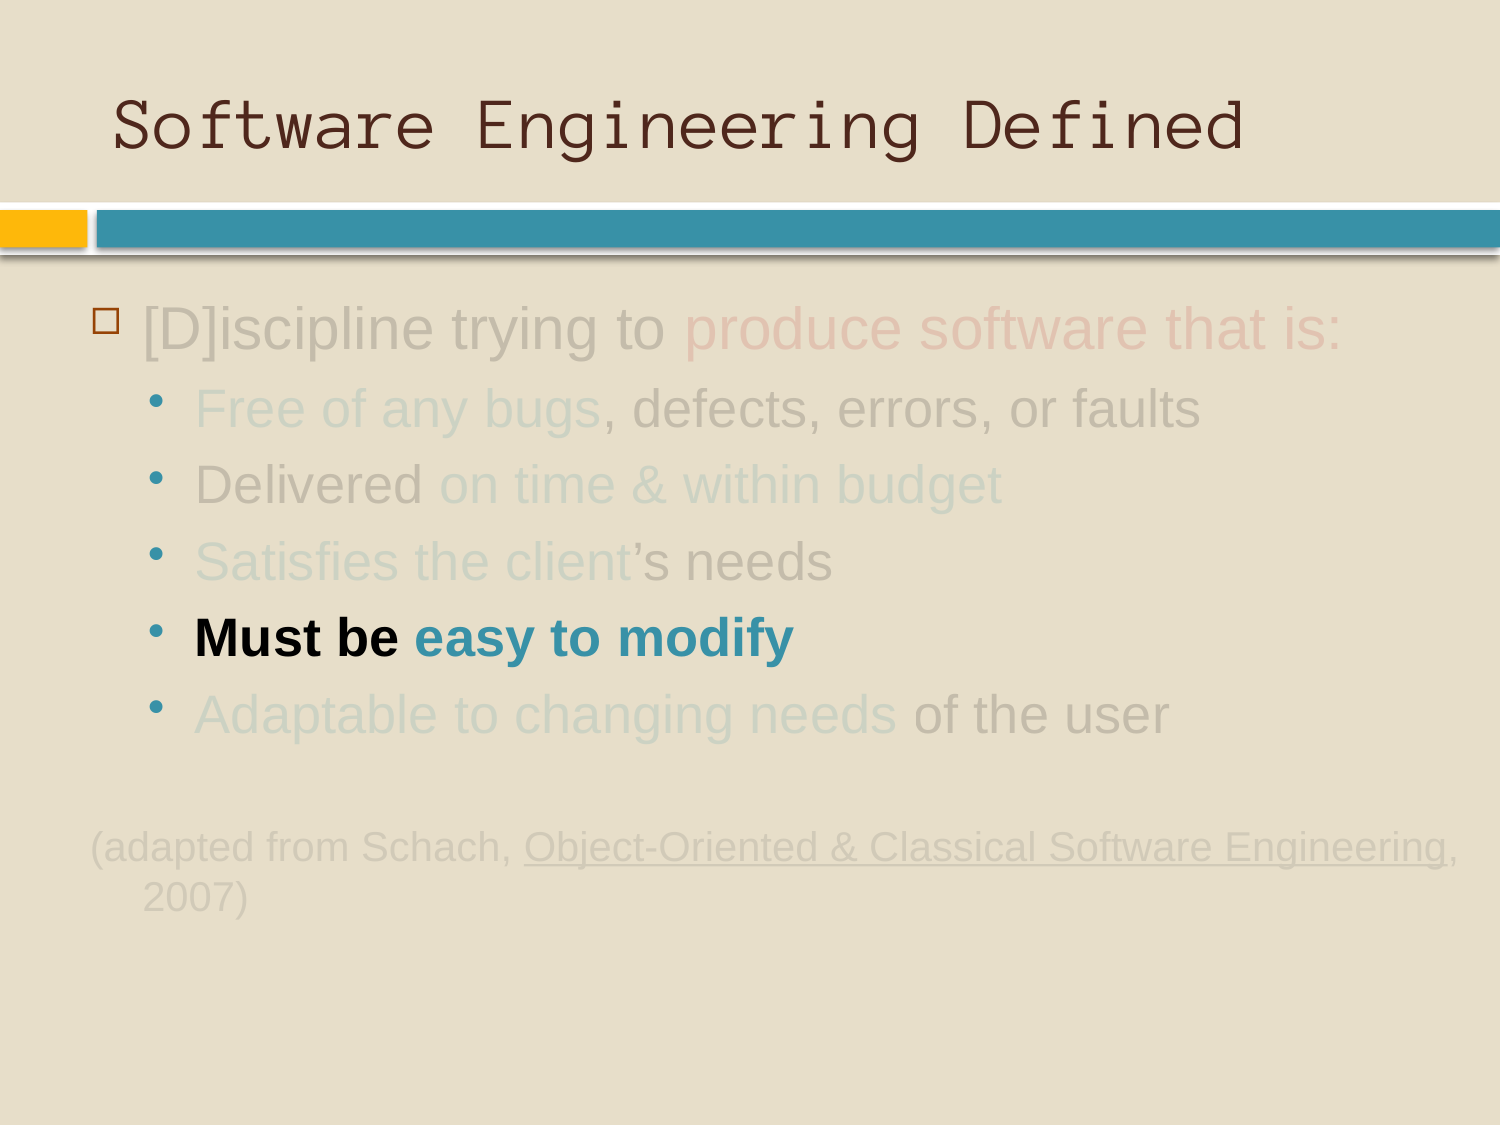

# Software Engineering Defined
[D]iscipline trying to produce software that is:
Free of any bugs, defects, errors, or faults
Delivered on time & within budget
Satisfies the client’s needs
Must be easy to modify
Adaptable to changing needs of the user

(adapted from Schach, Object-Oriented & Classical Software Engineering, 2007)